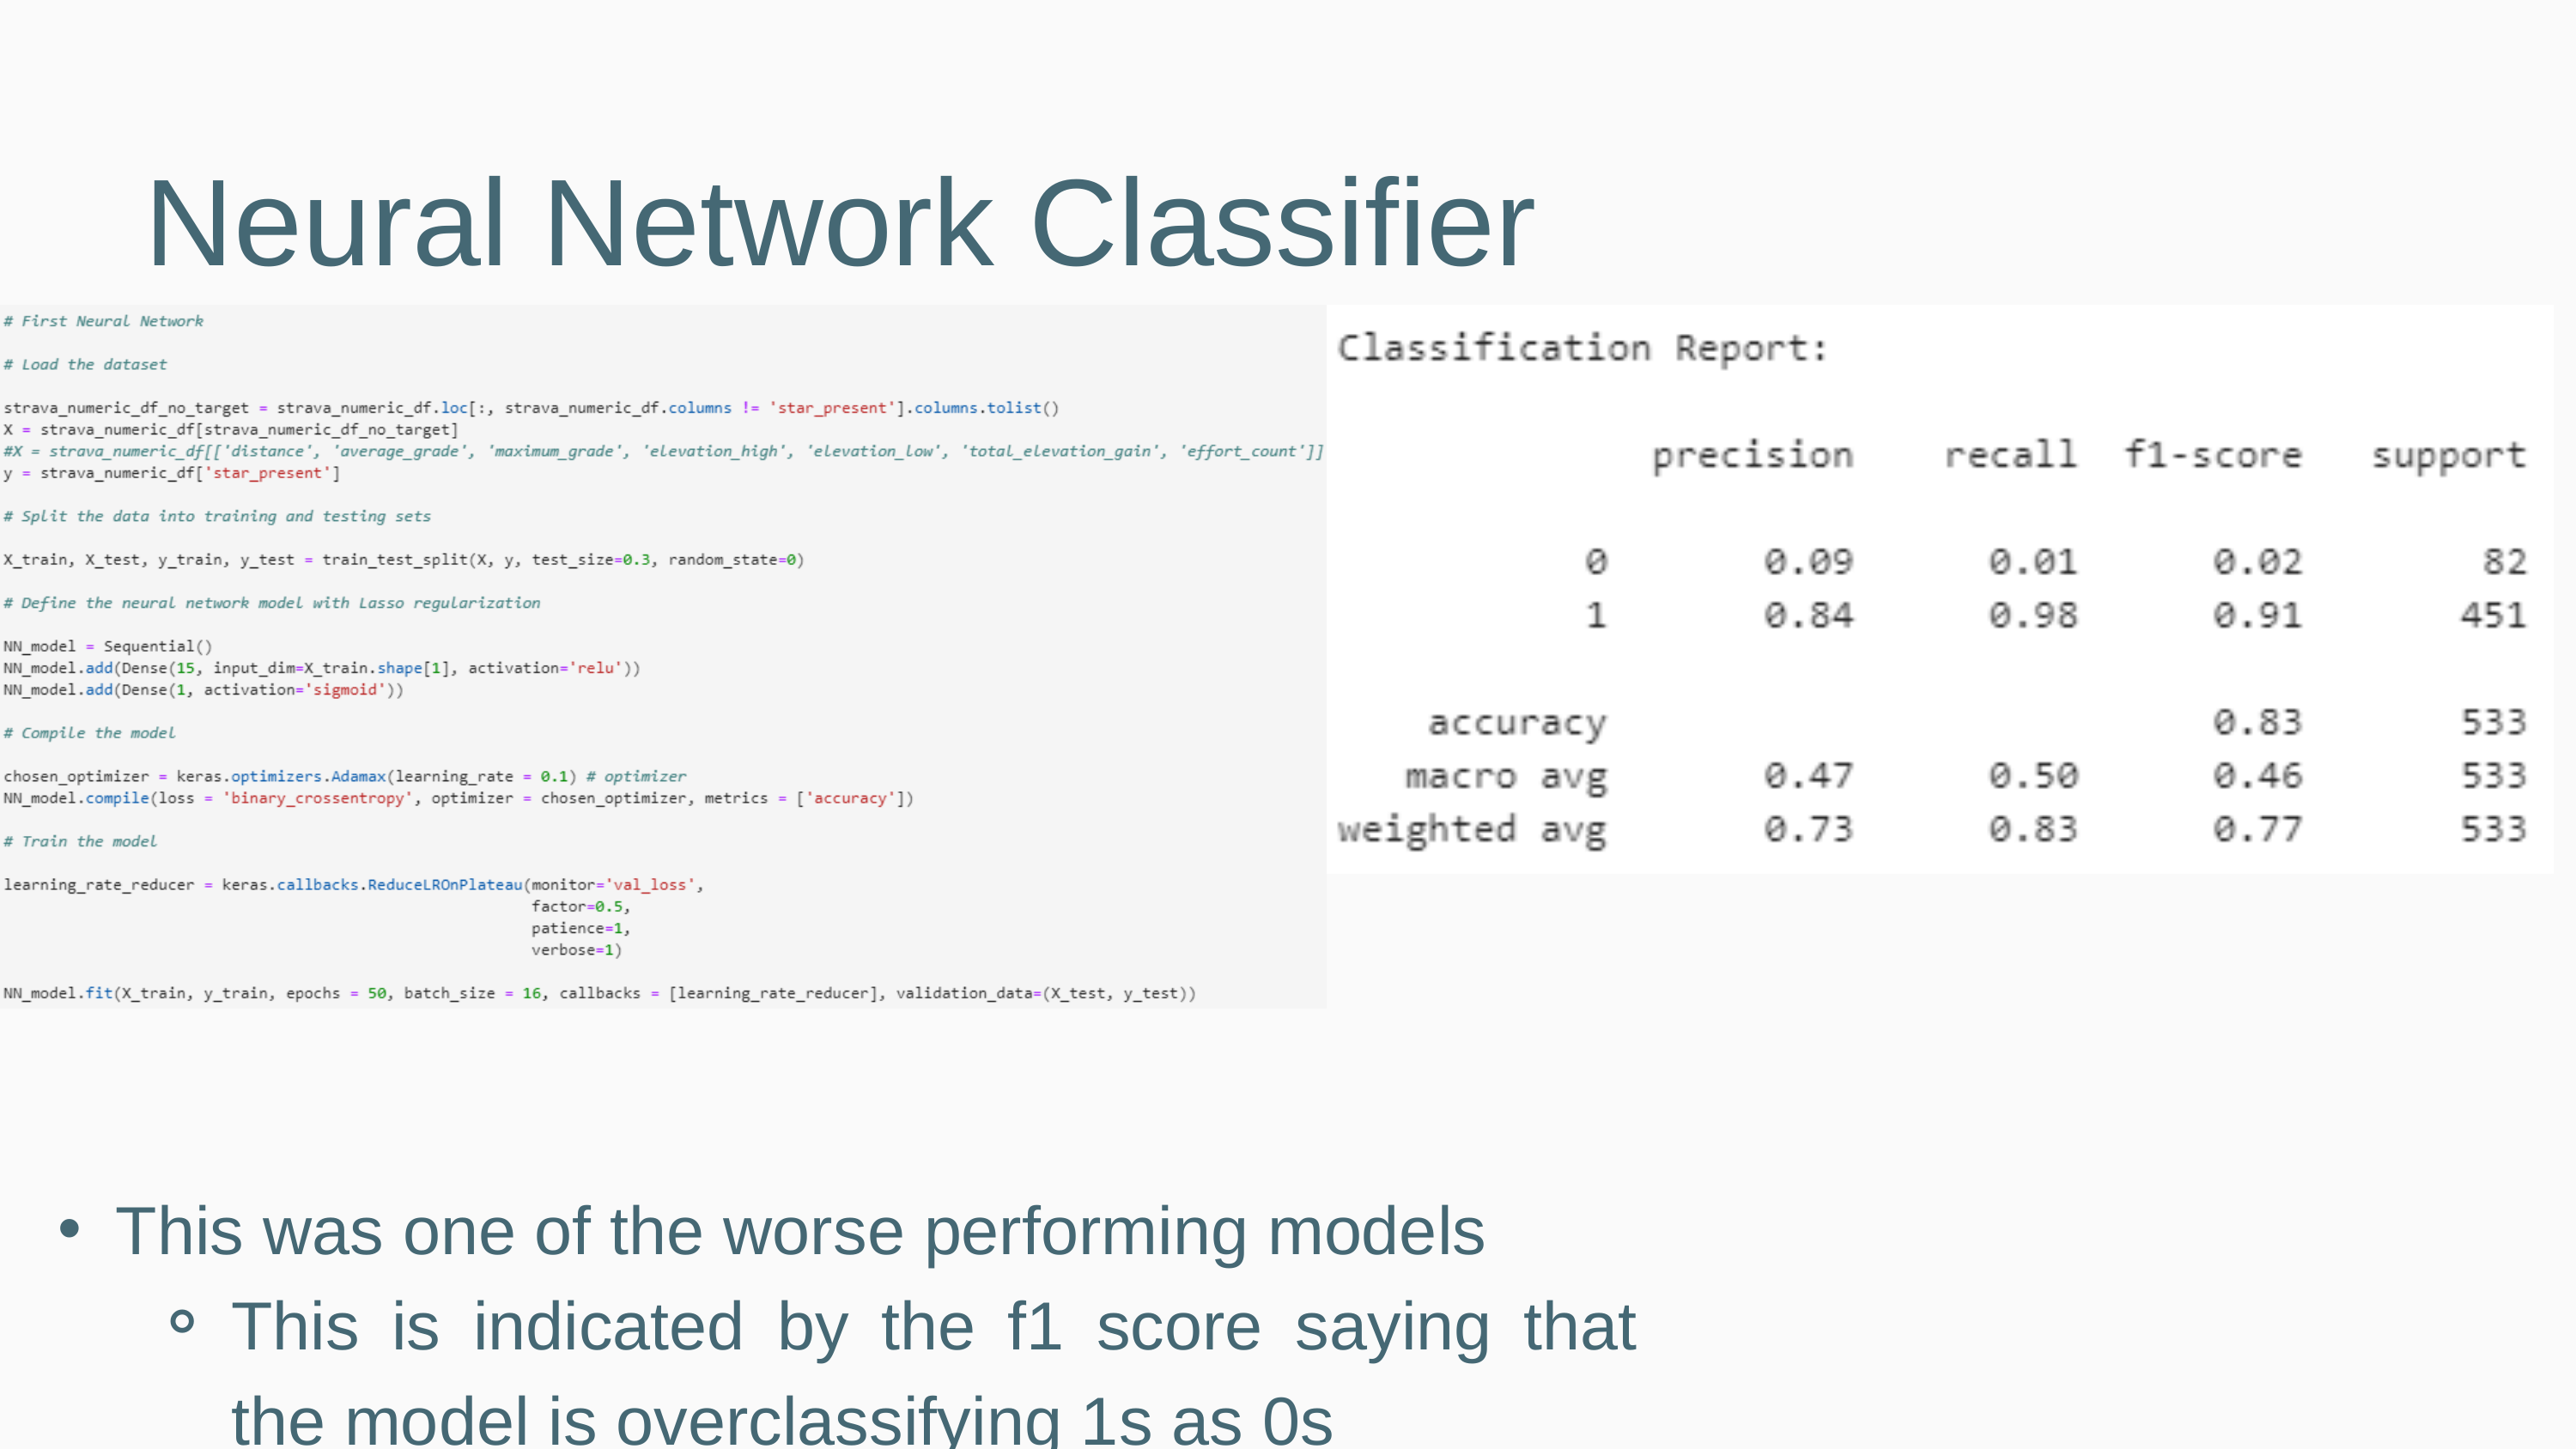

Neural Network Classifier

This was one of the worse performing models
This is indicated by the f1 score saying that the model is overclassifying 1s as 0s